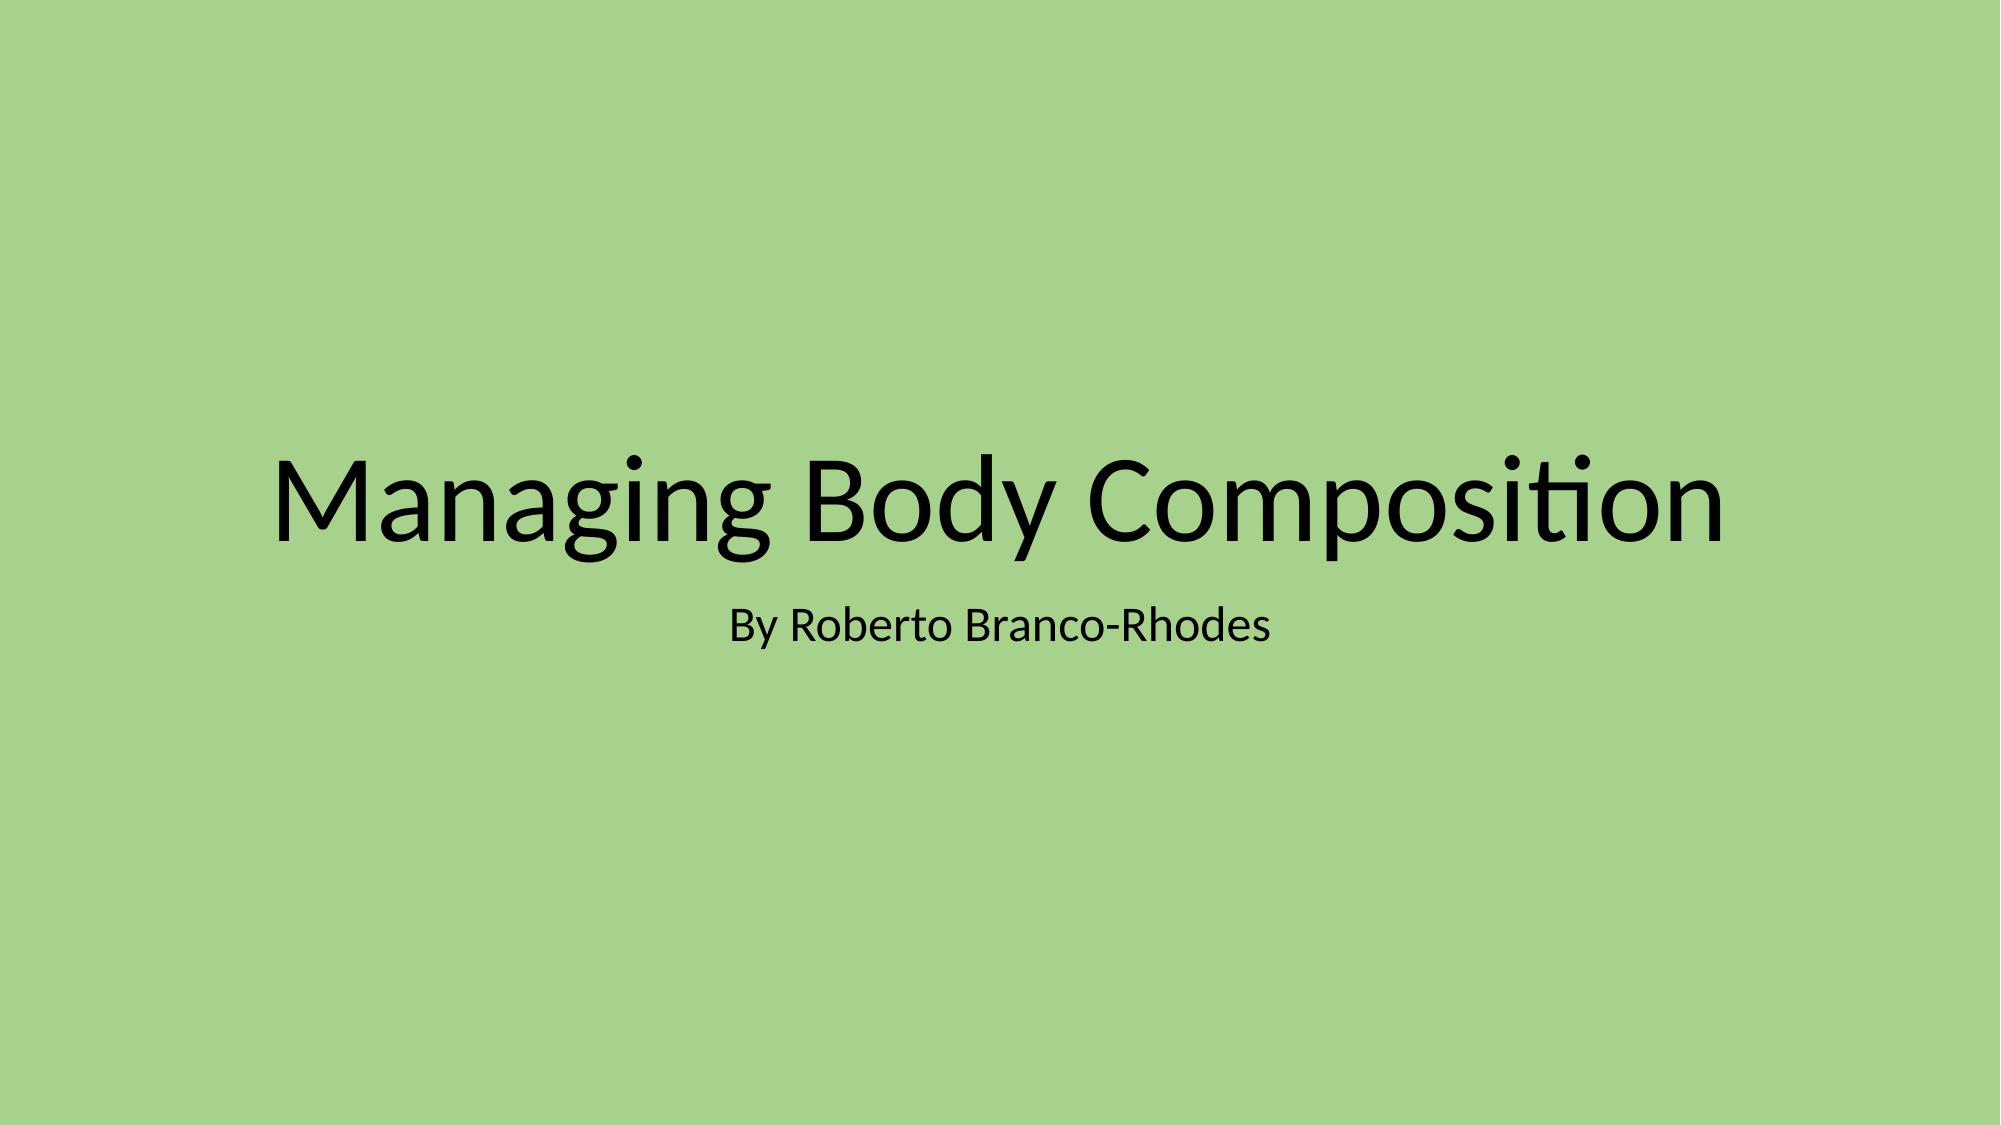

# Managing Body Composition
By Roberto Branco-Rhodes